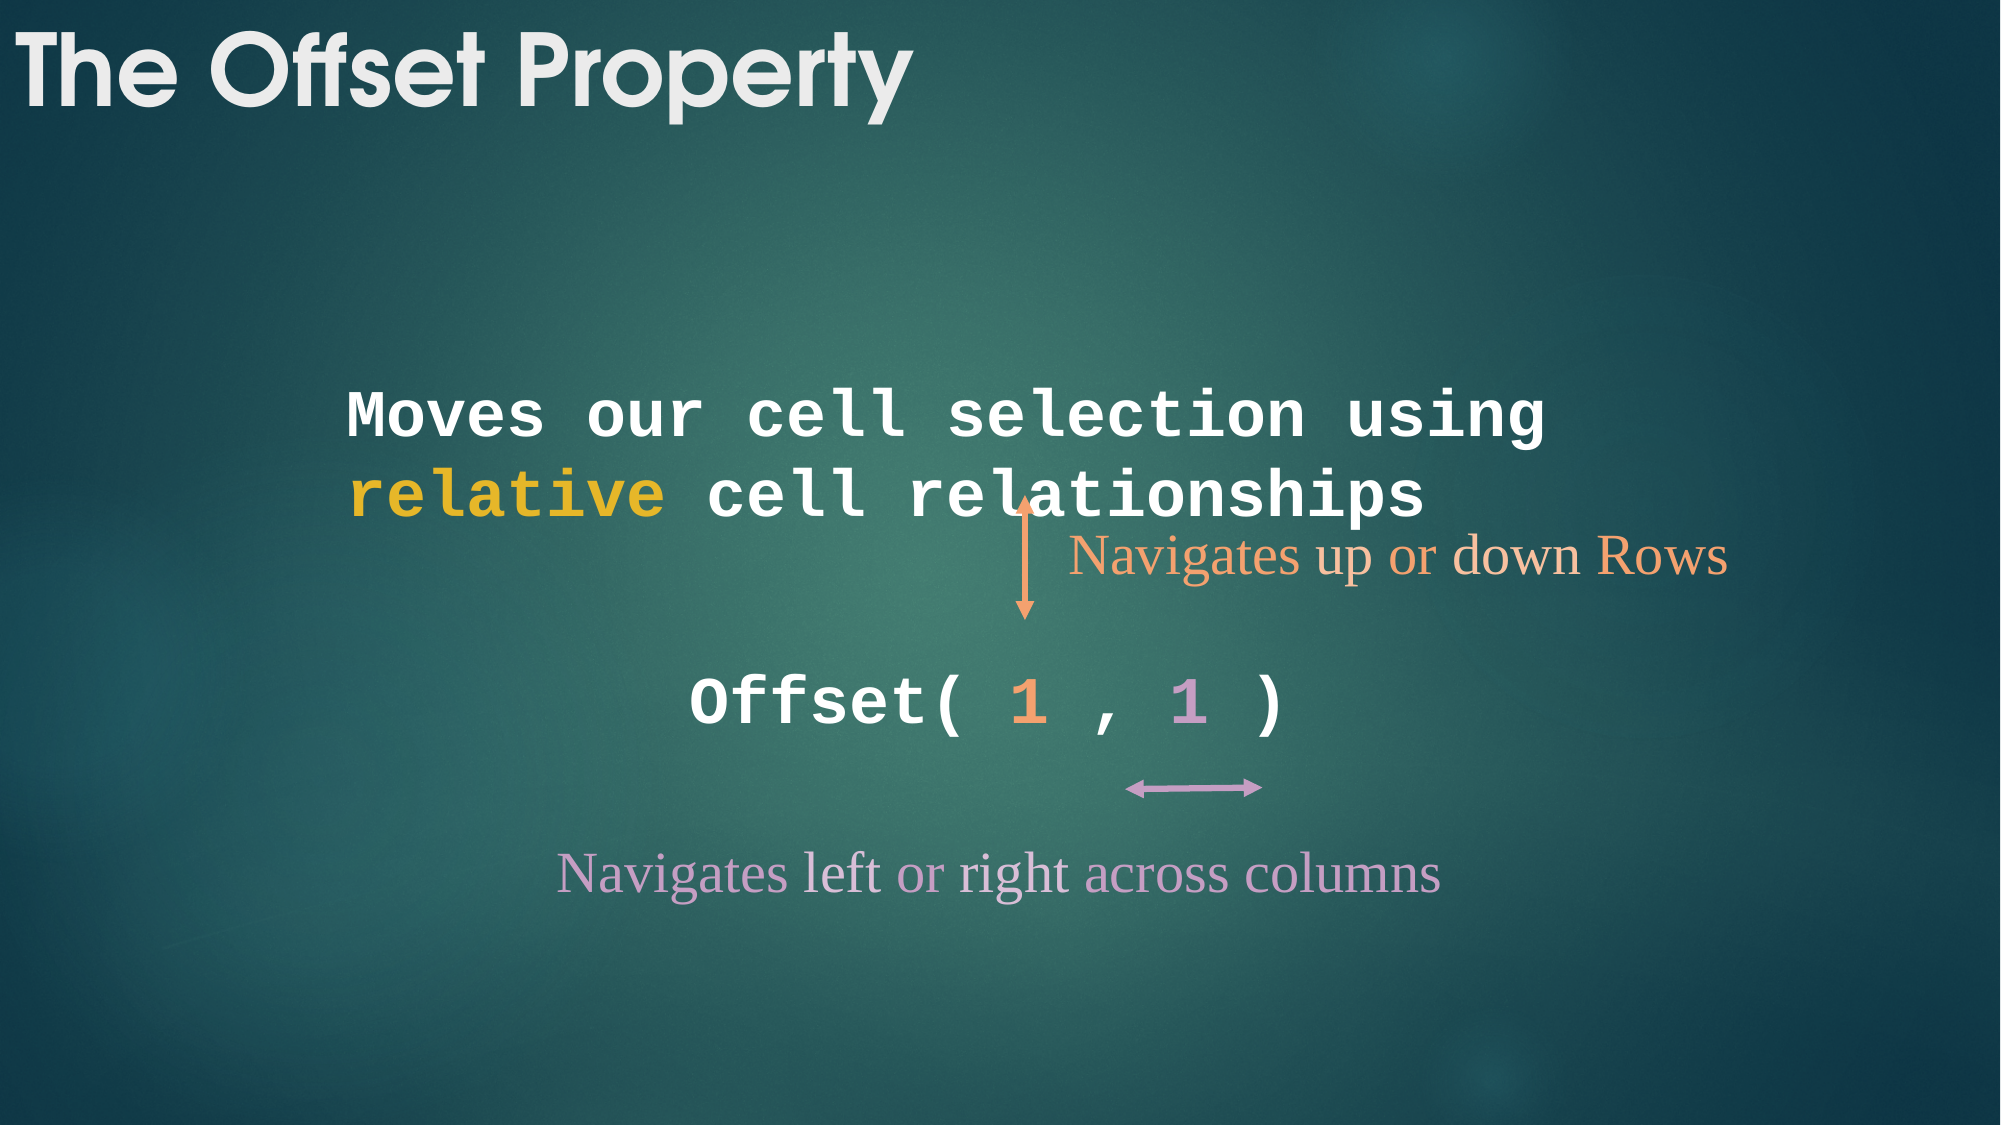

# The Offset Property
Moves our cell selection using relative cell relationships

Navigates up or down Rows
Offset( 1 , 1 )

Navigates left or right across columns